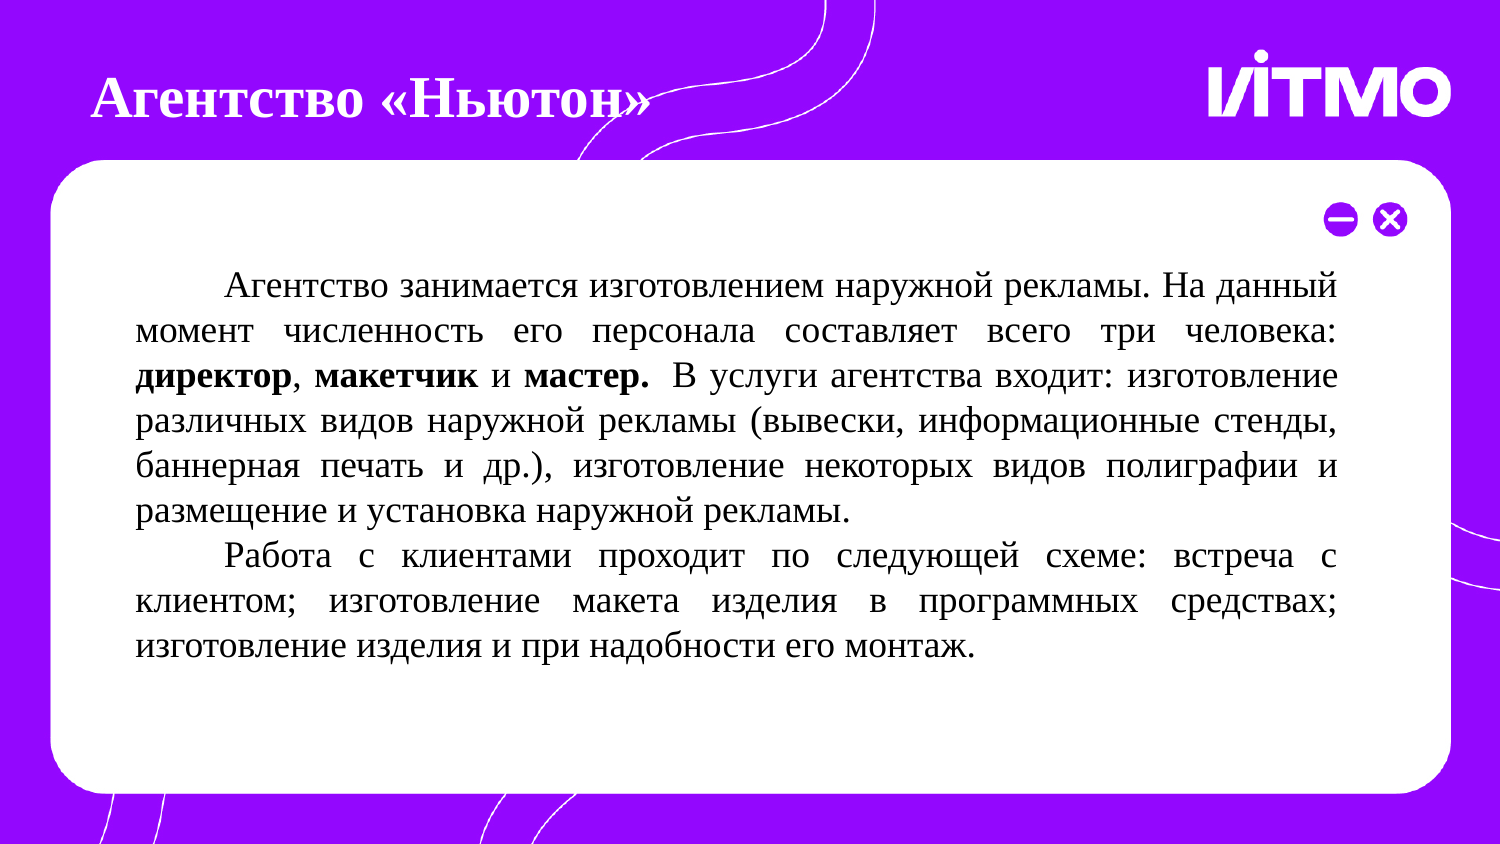

# Агентство «Ньютон»
Агентство занимается изготовлением наружной рекламы. На данный момент численность его персонала составляет всего три человека: директор, макетчик и мастер.  В услуги агентства входит: изготовление различных видов наружной рекламы (вывески, информационные стенды, баннерная печать и др.), изготовление некоторых видов полиграфии и размещение и установка наружной рекламы.
Работа с клиентами проходит по следующей схеме: встреча с клиентом; изготовление макета изделия в программных средствах; изготовление изделия и при надобности его монтаж.